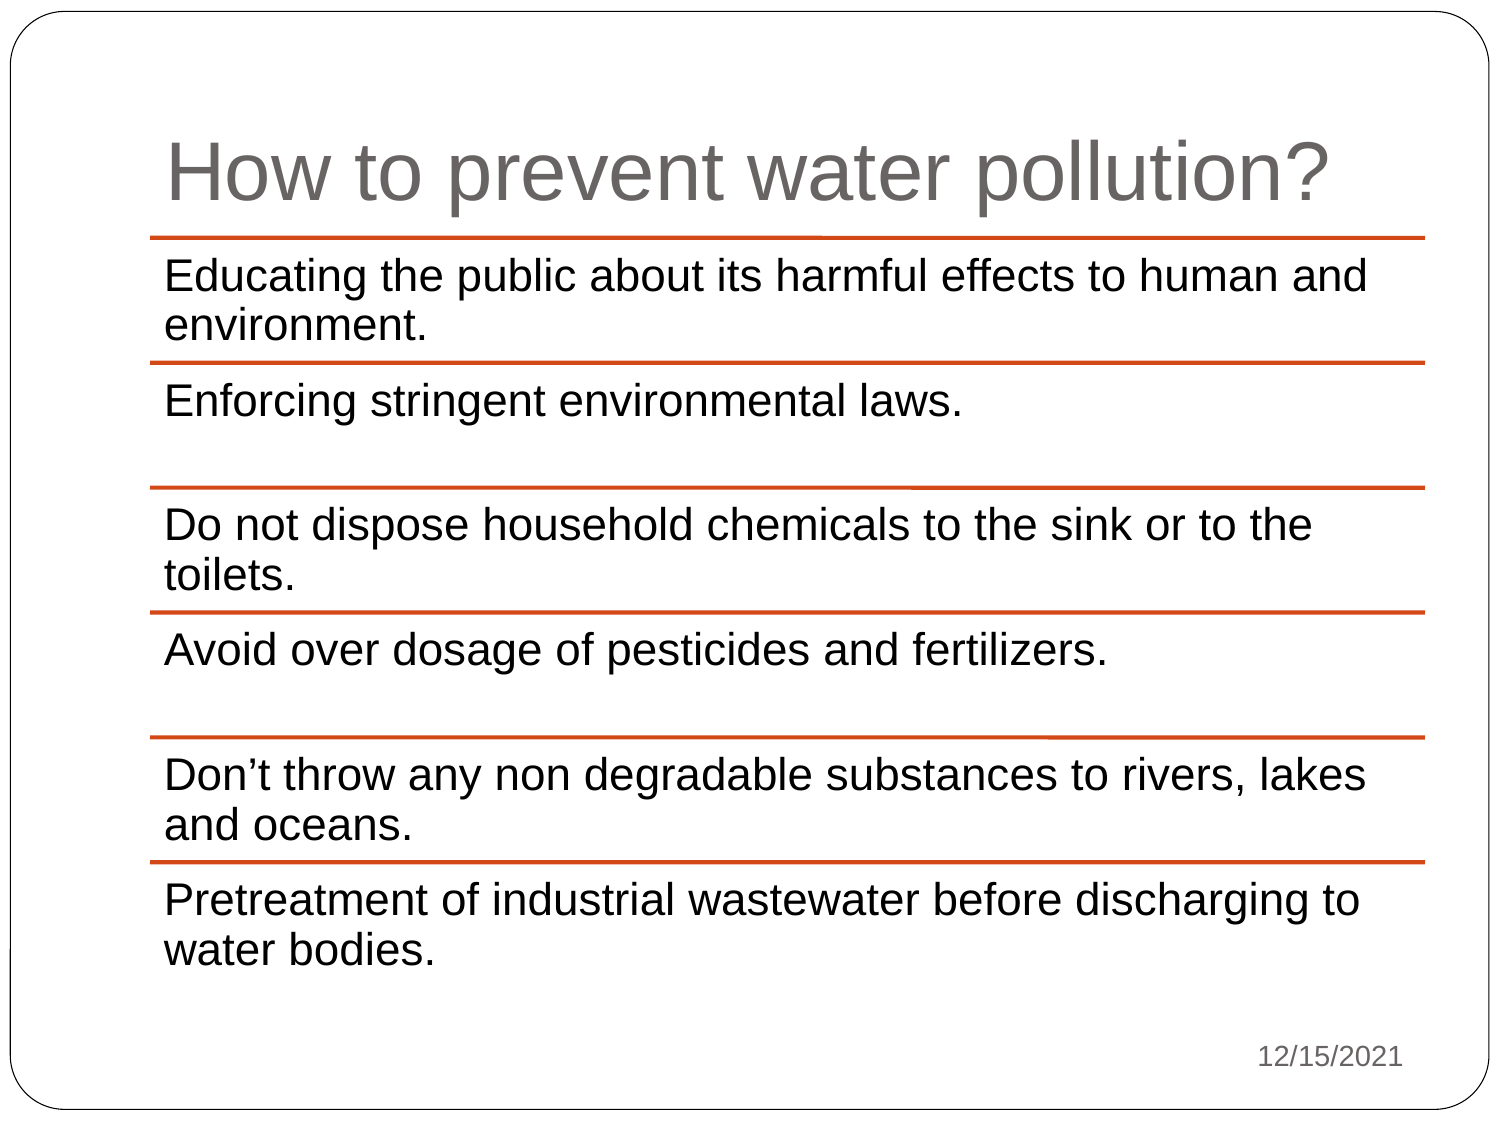

# How to prevent water pollution?
Educating the public about its harmful effects to human and environment.
Enforcing stringent environmental laws.
Do not dispose household chemicals to the sink or to the toilets.
Avoid over dosage of pesticides and fertilizers.
Don’t throw any non degradable substances to rivers, lakes and oceans.
Pretreatment of industrial wastewater before discharging to water bodies.
12/15/2021